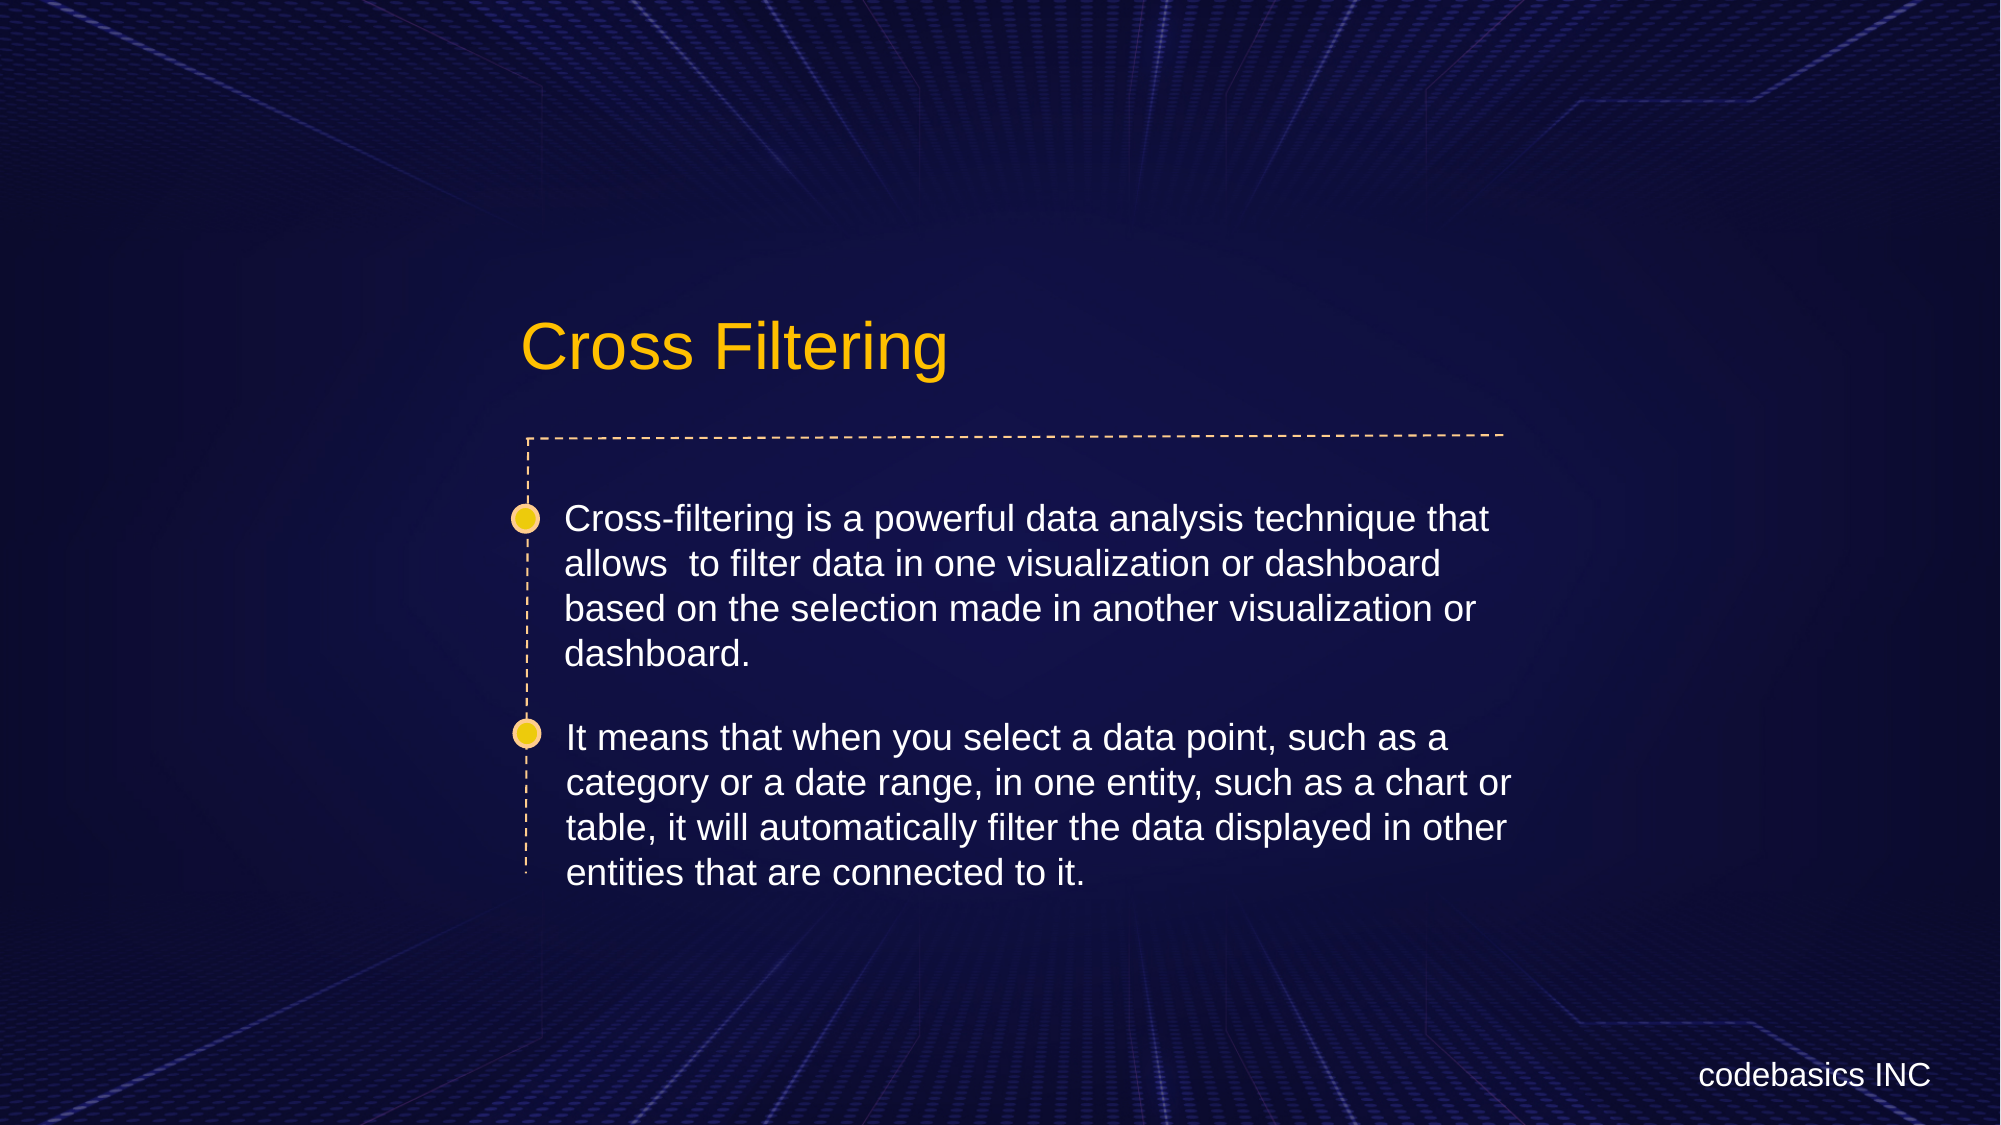

Cross Filtering
Cross-filtering is a powerful data analysis technique that allows  to filter data in one visualization or dashboard based on the selection made in another visualization or dashboard.

It means that when you select a data point, such as a category or a date range, in one entity, such as a chart or table, it will automatically filter the data displayed in other entities that are connected to it.

codebasics INC​